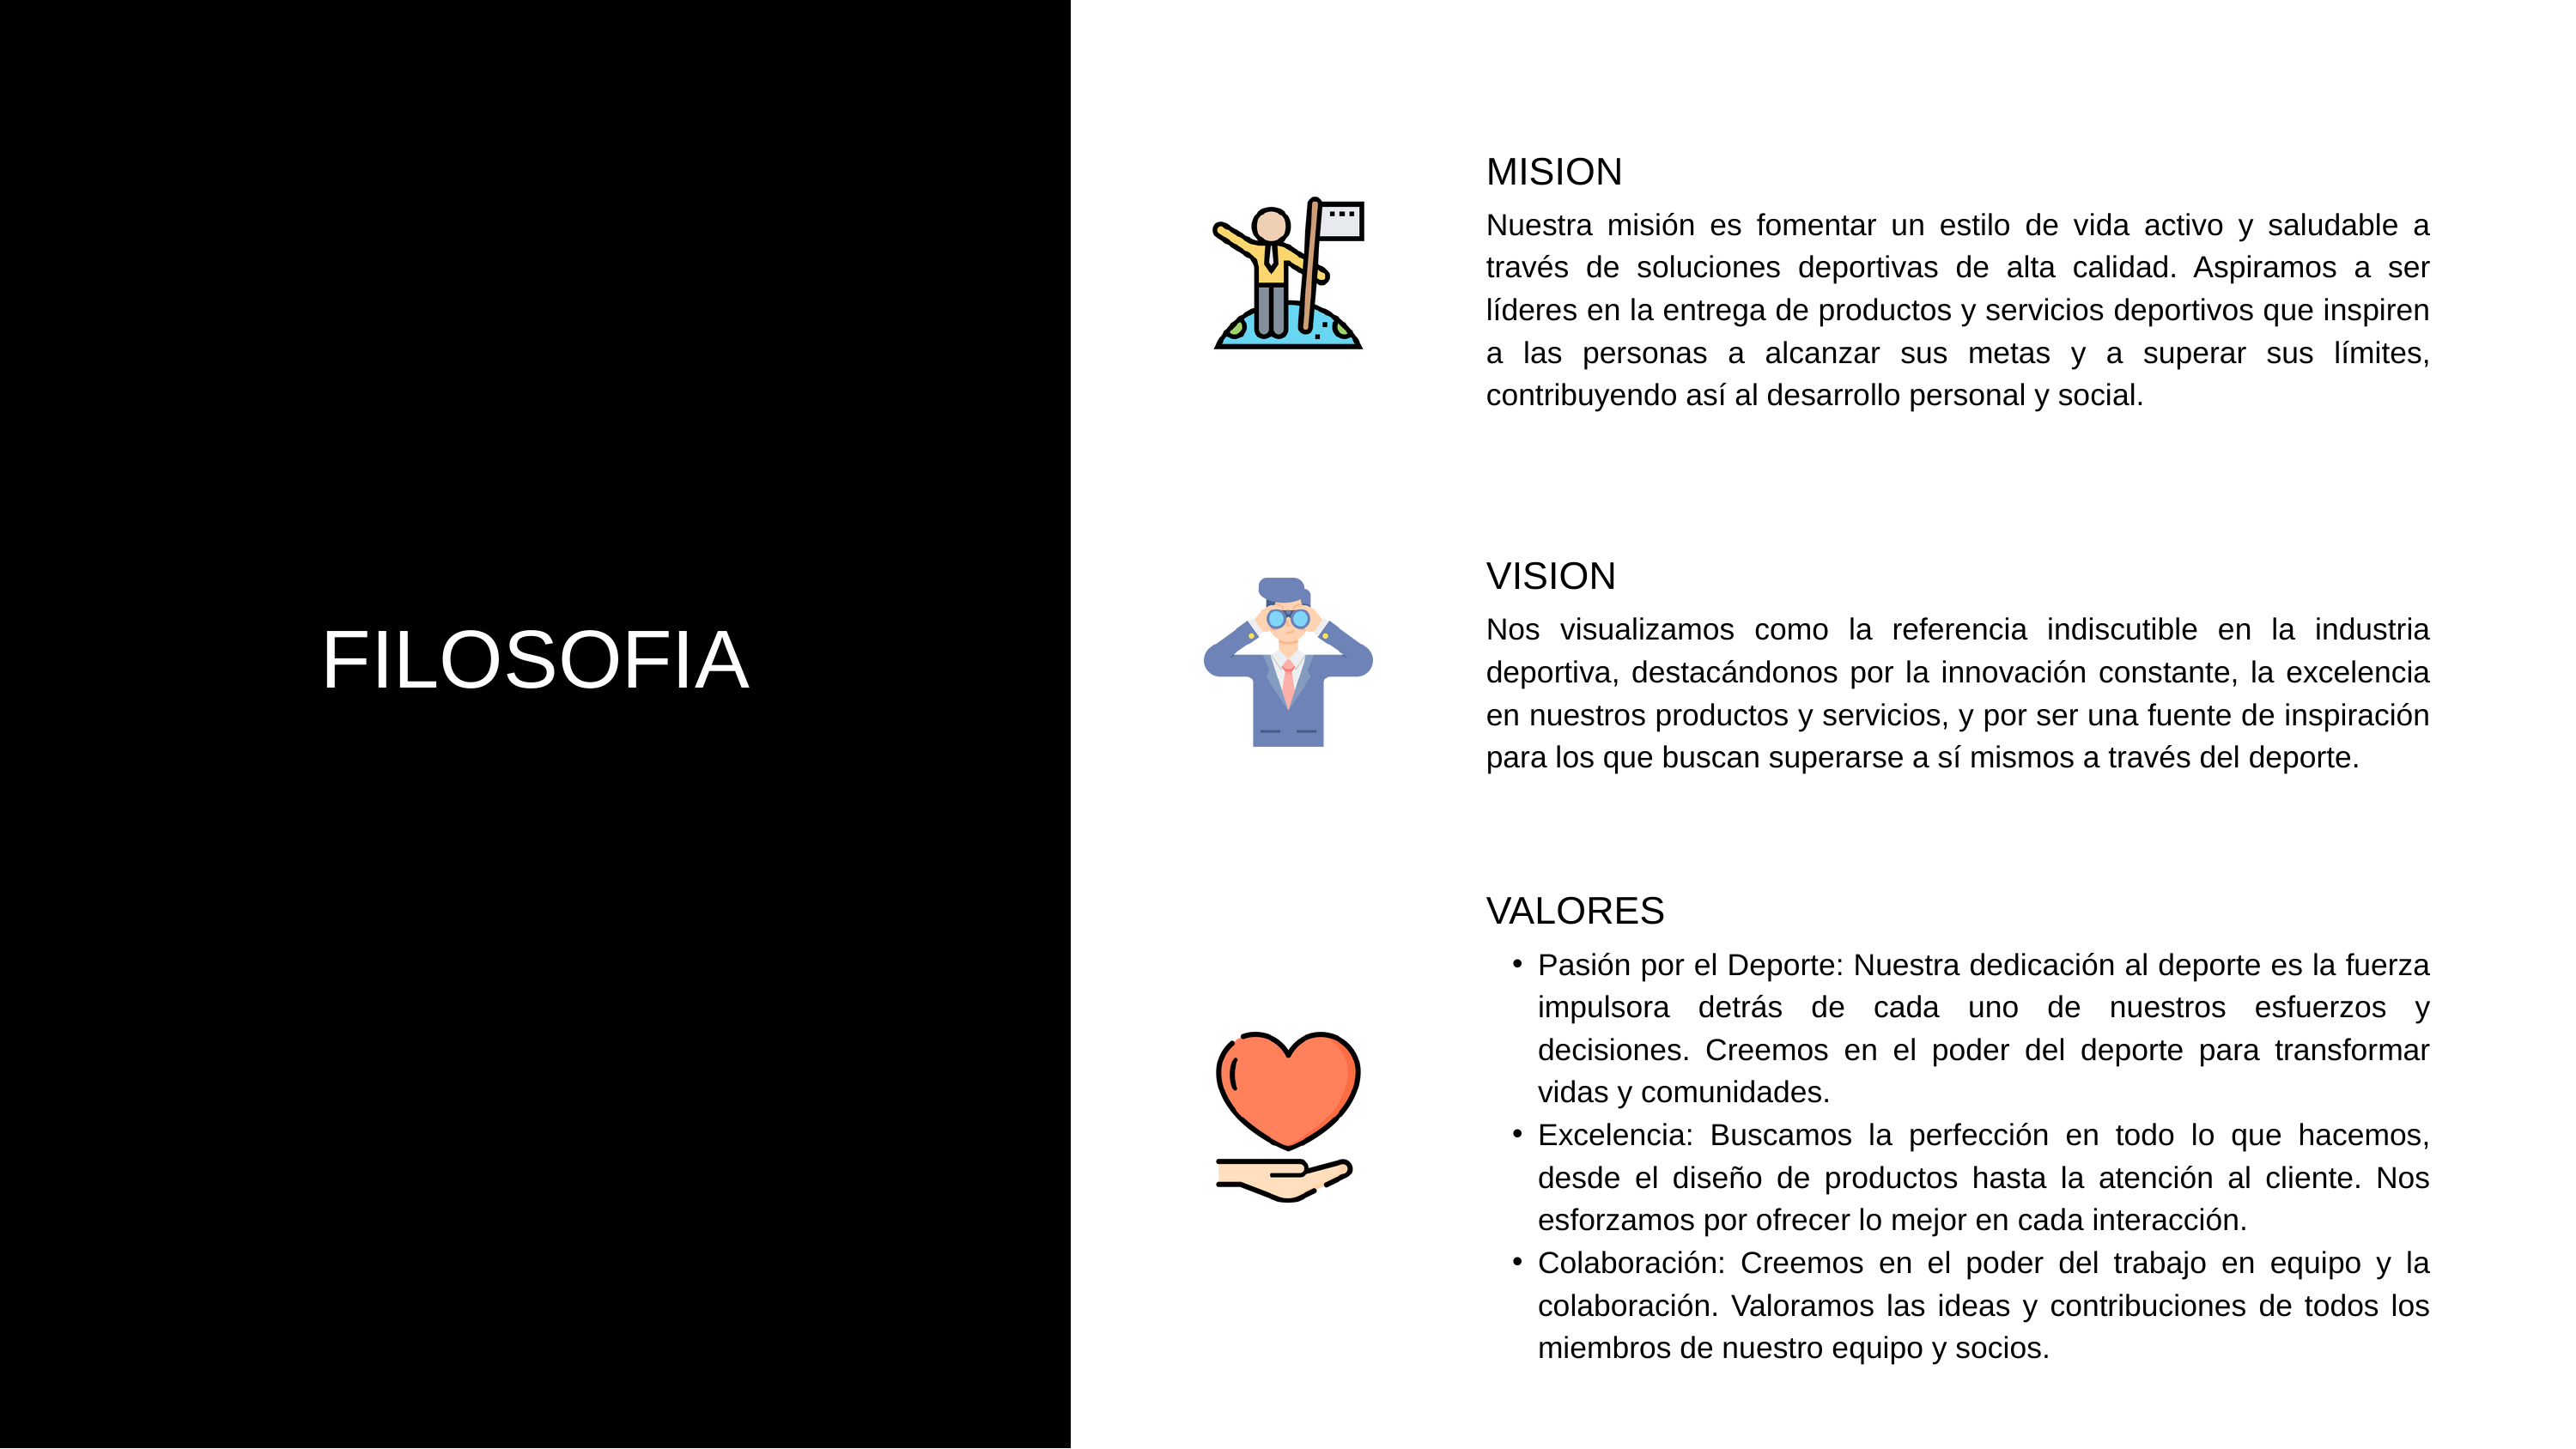

MISION

Nuestra misión es fomentar un estilo de vida activo y saludable a través de soluciones deportivas de alta calidad. Aspiramos a ser líderes en la entrega de productos y servicios deportivos que inspiren a las personas a alcanzar sus metas y a superar sus límites, contribuyendo así al desarrollo personal y social.
VISION

Nos visualizamos como la referencia indiscutible en la industria deportiva, destacándonos por la innovación constante, la excelencia en nuestros productos y servicios, y por ser una fuente de inspiración para los que buscan superarse a sí mismos a través del deporte.
FILOSOFIA
VALORES
Pasión por el Deporte: Nuestra dedicación al deporte es la fuerza impulsora detrás de cada uno de nuestros esfuerzos y decisiones. Creemos en el poder del deporte para transformar vidas y comunidades.
Excelencia: Buscamos la perfección en todo lo que hacemos, desde el diseño de productos hasta la atención al cliente. Nos esforzamos por ofrecer lo mejor en cada interacción.
Colaboración: Creemos en el poder del trabajo en equipo y la colaboración. Valoramos las ideas y contribuciones de todos los miembros de nuestro equipo y socios.